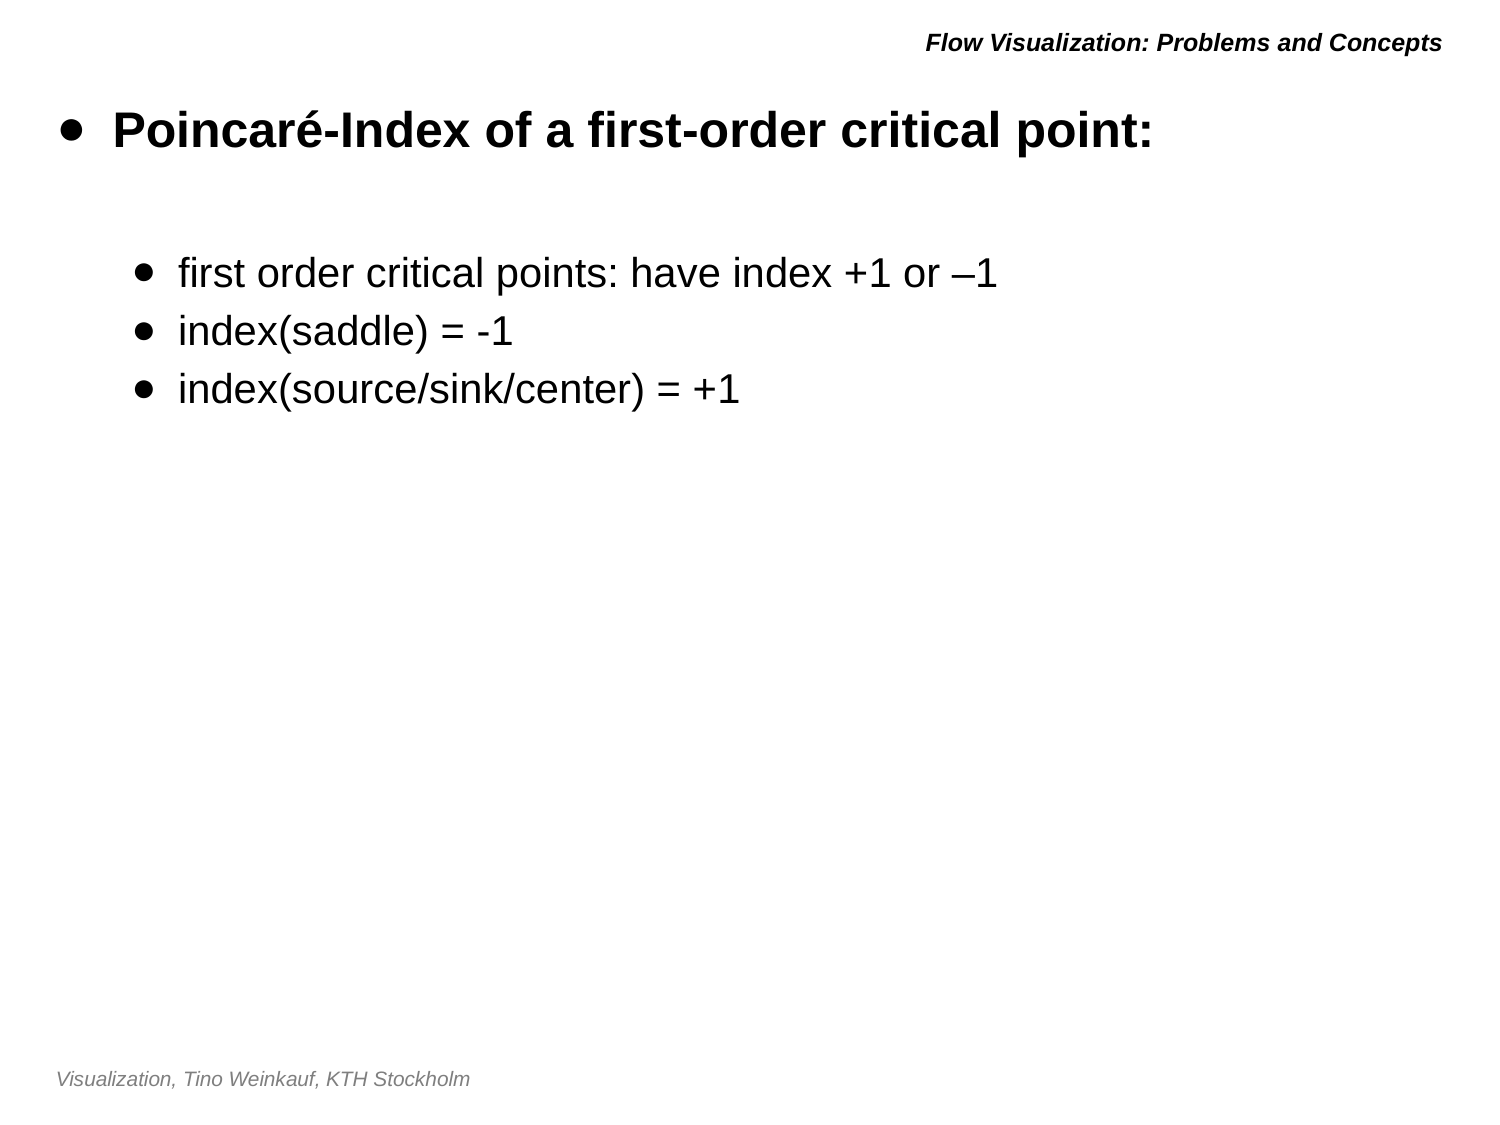

# Flow Visualization: Problems and Concepts
Poincaré-Index of a first-order critical point:

first order critical points: have index +1 or –1
index(saddle) = -1
index(source/sink/center) = +1